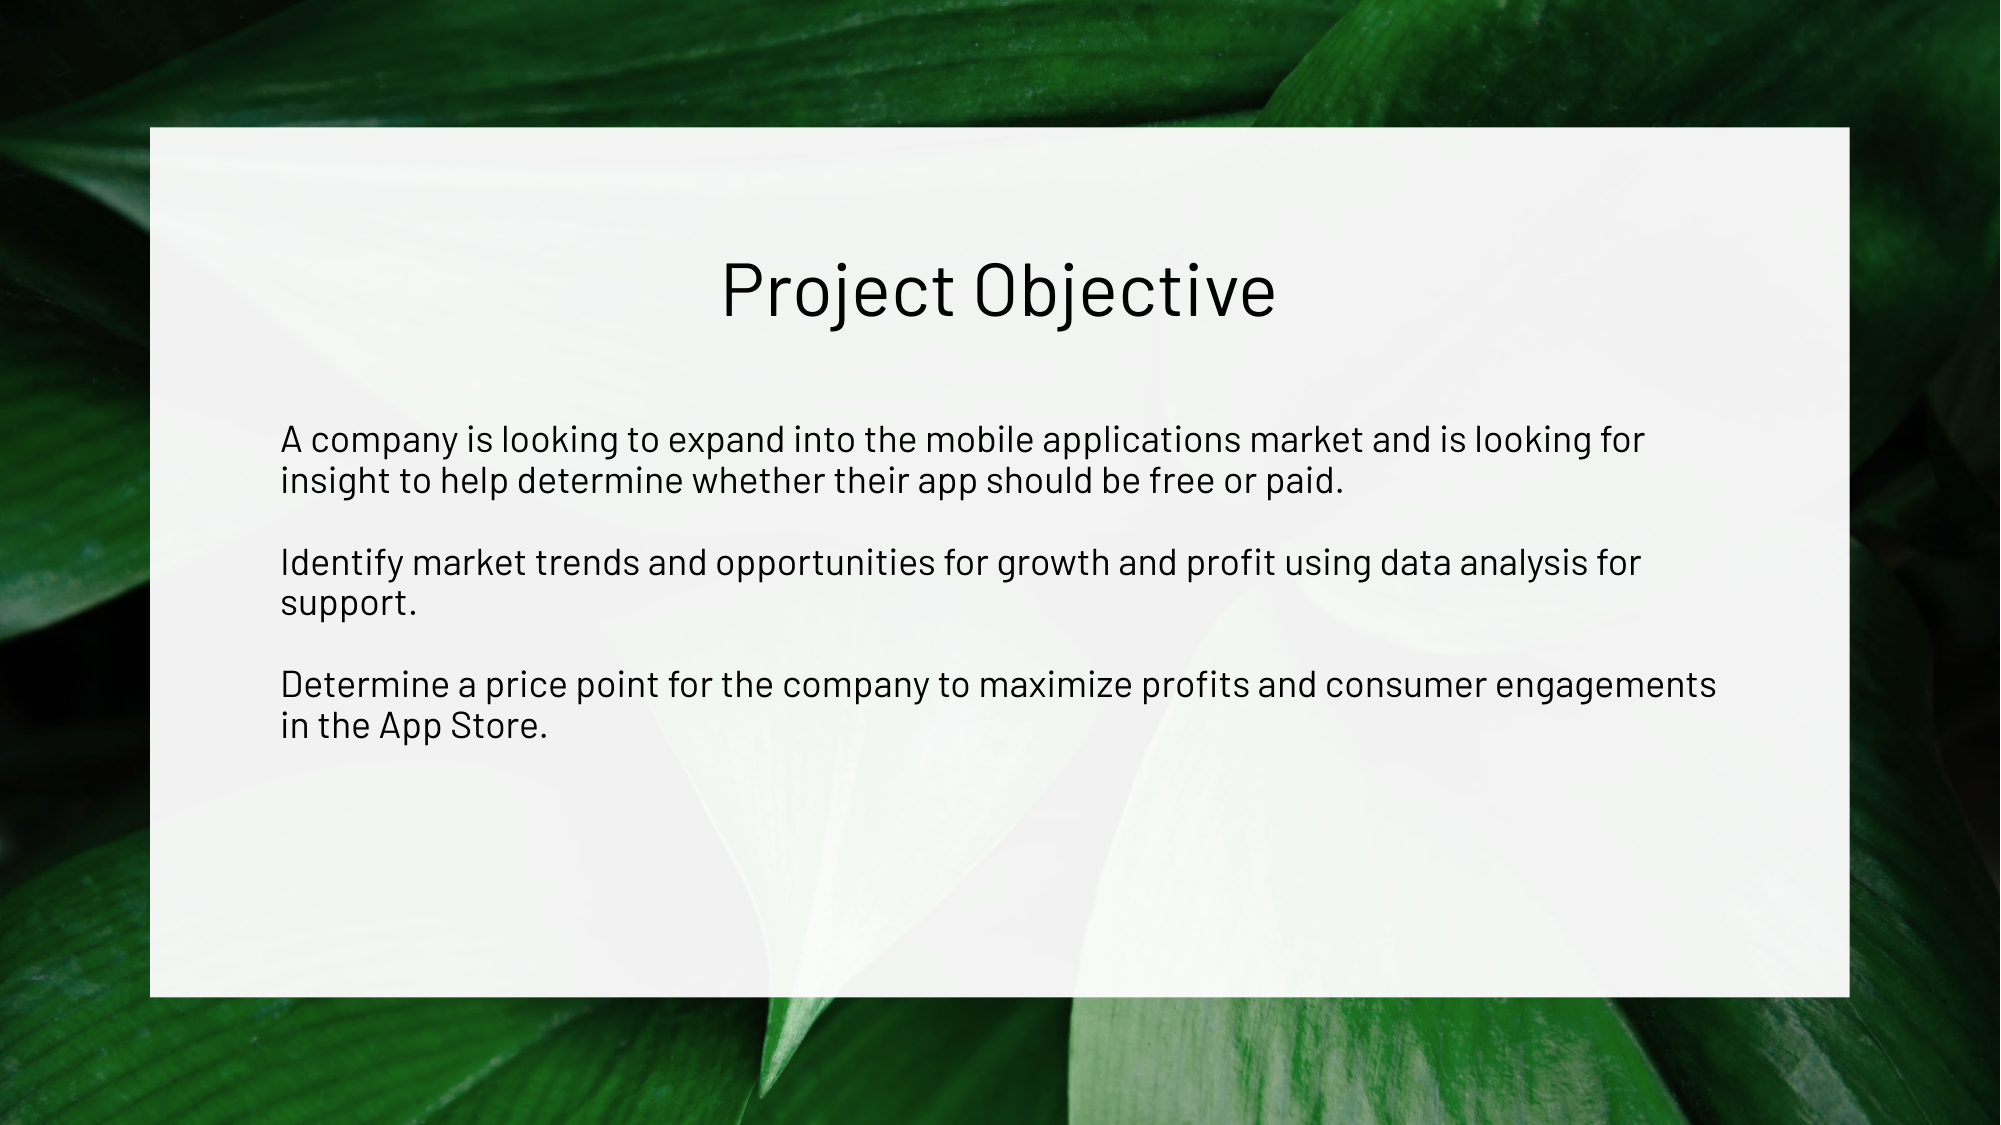

# Project Objective
A company is looking to expand into the mobile applications market and is looking for insight to help determine whether their app should be free or paid.
Identify market trends and opportunities for growth and profit using data analysis for support.
Determine a price point for the company to maximize profits and consumer engagements in the App Store.